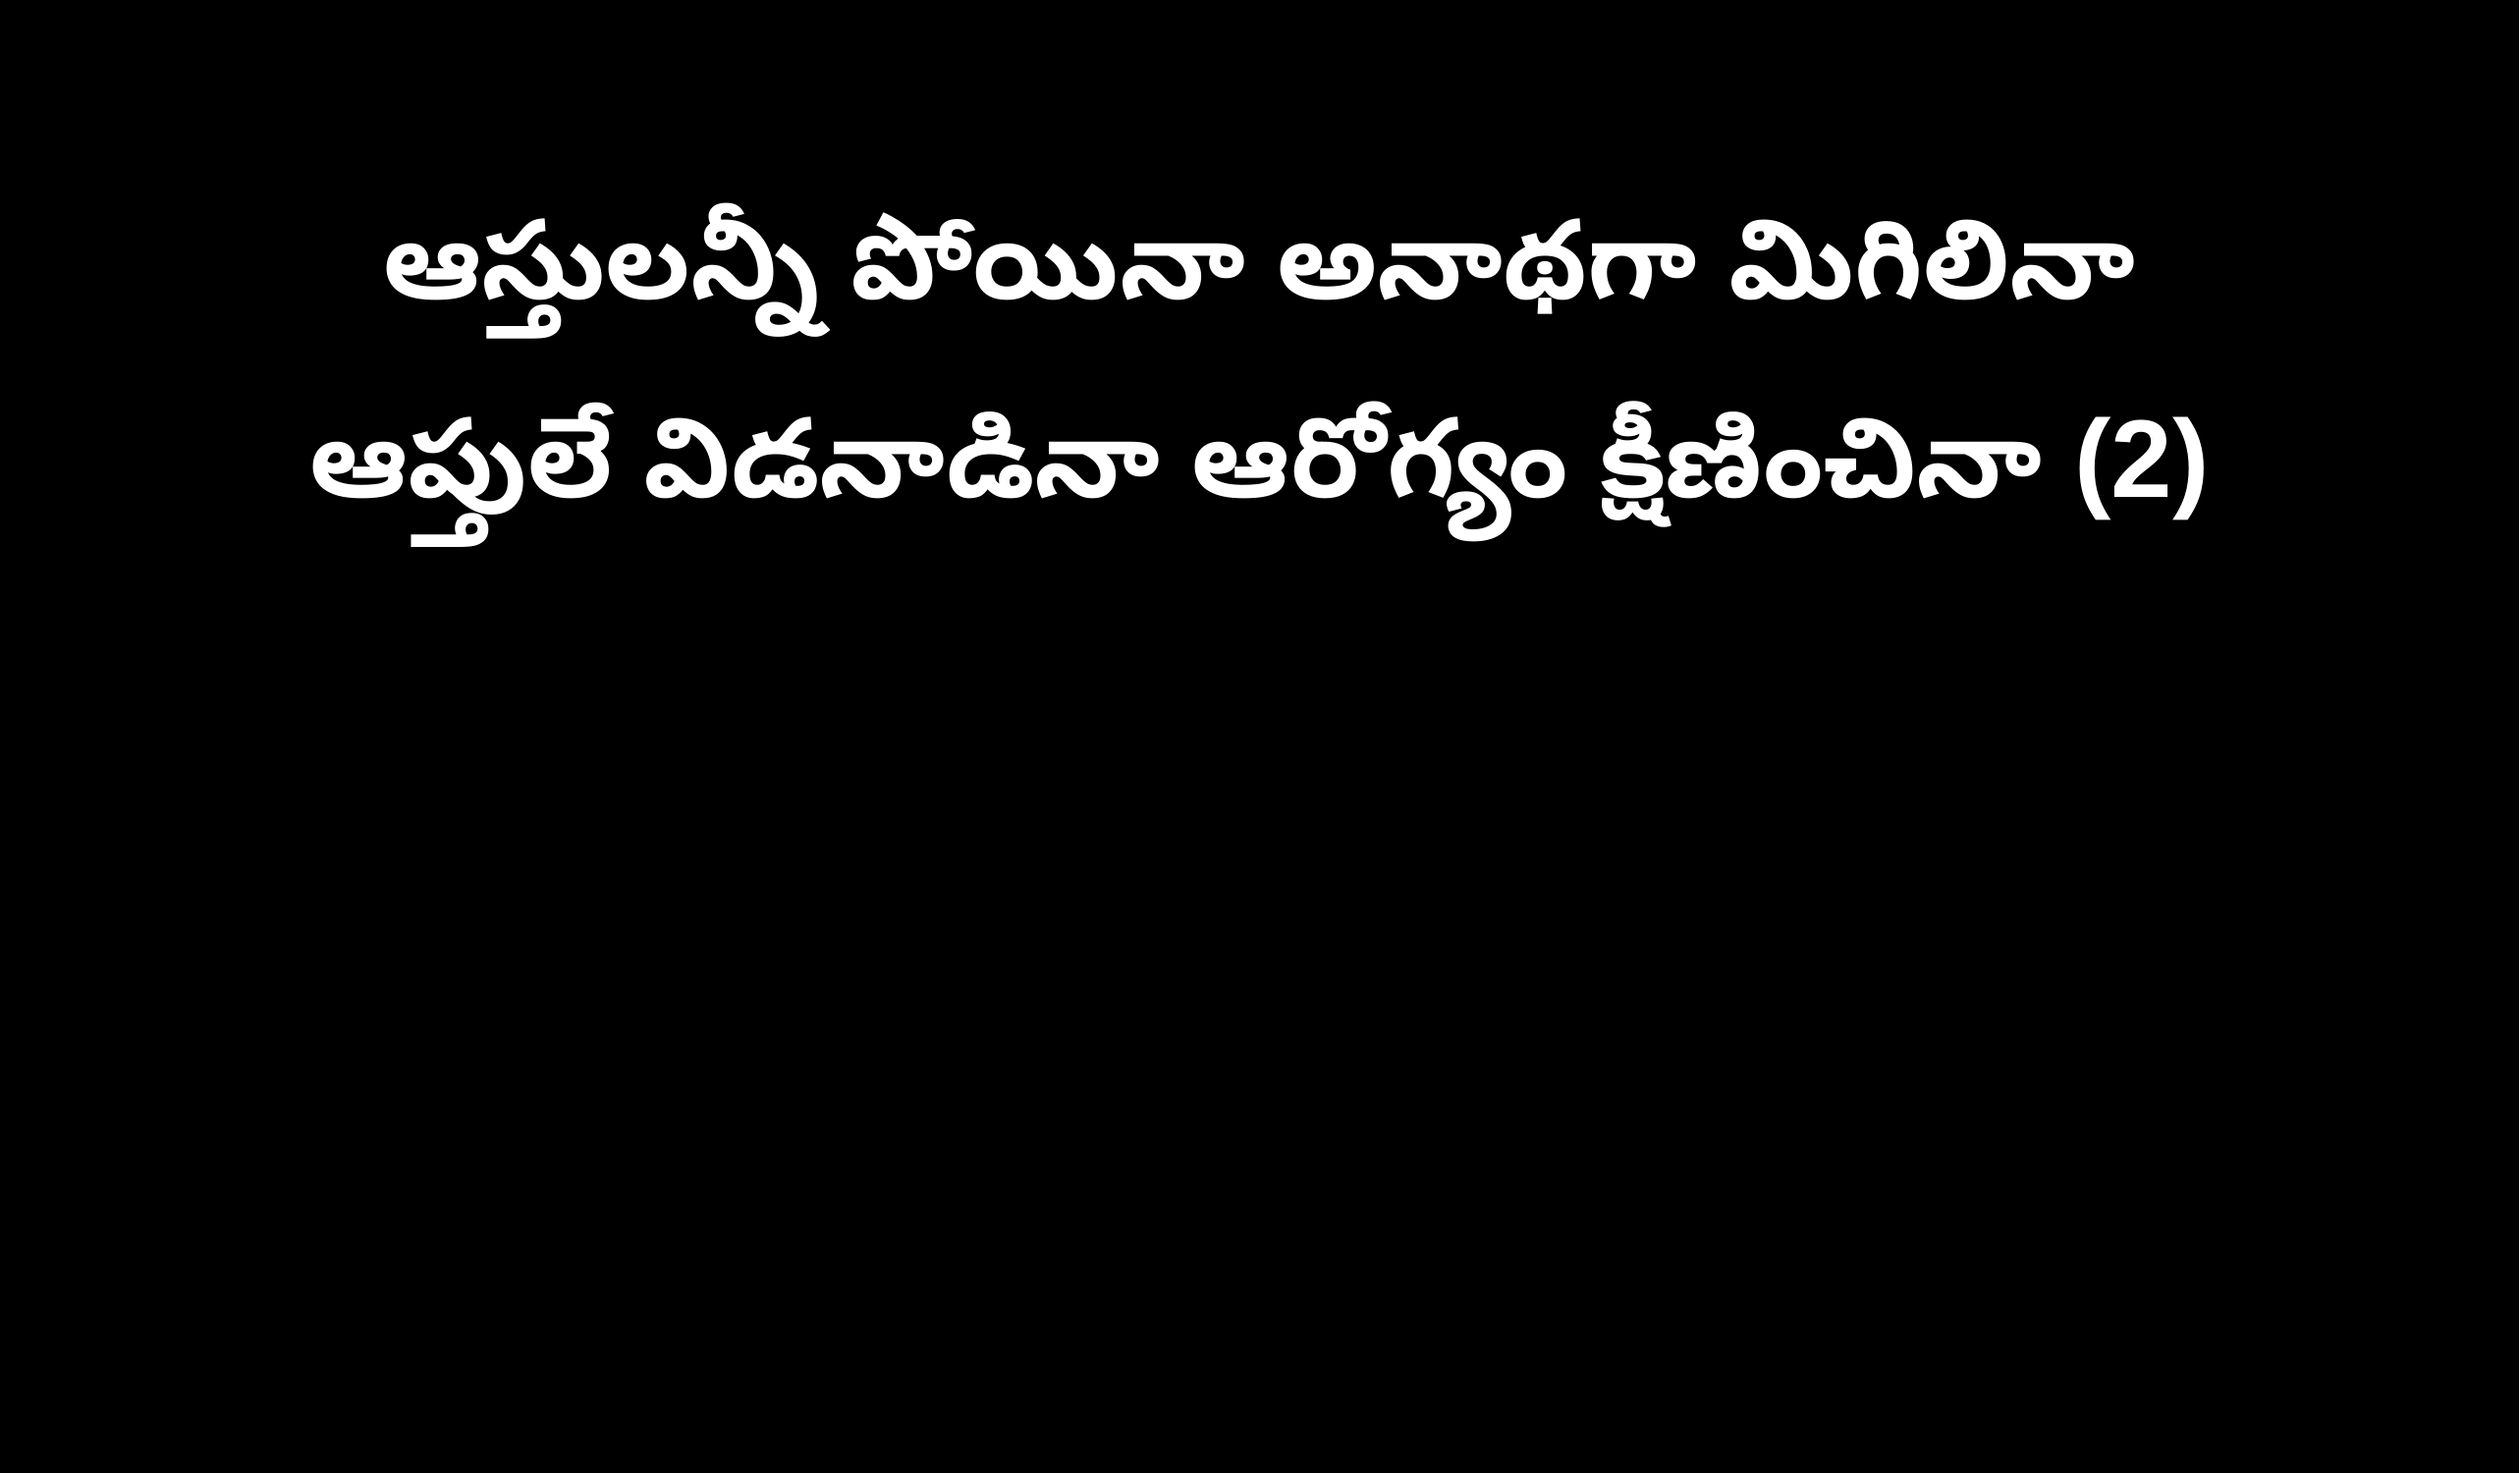

ఆస్తులన్నీ పోయినా అనాథగా మిగిలినా
ఆప్తులే విడనాడినా ఆరోగ్యం క్షీణించినా (2)